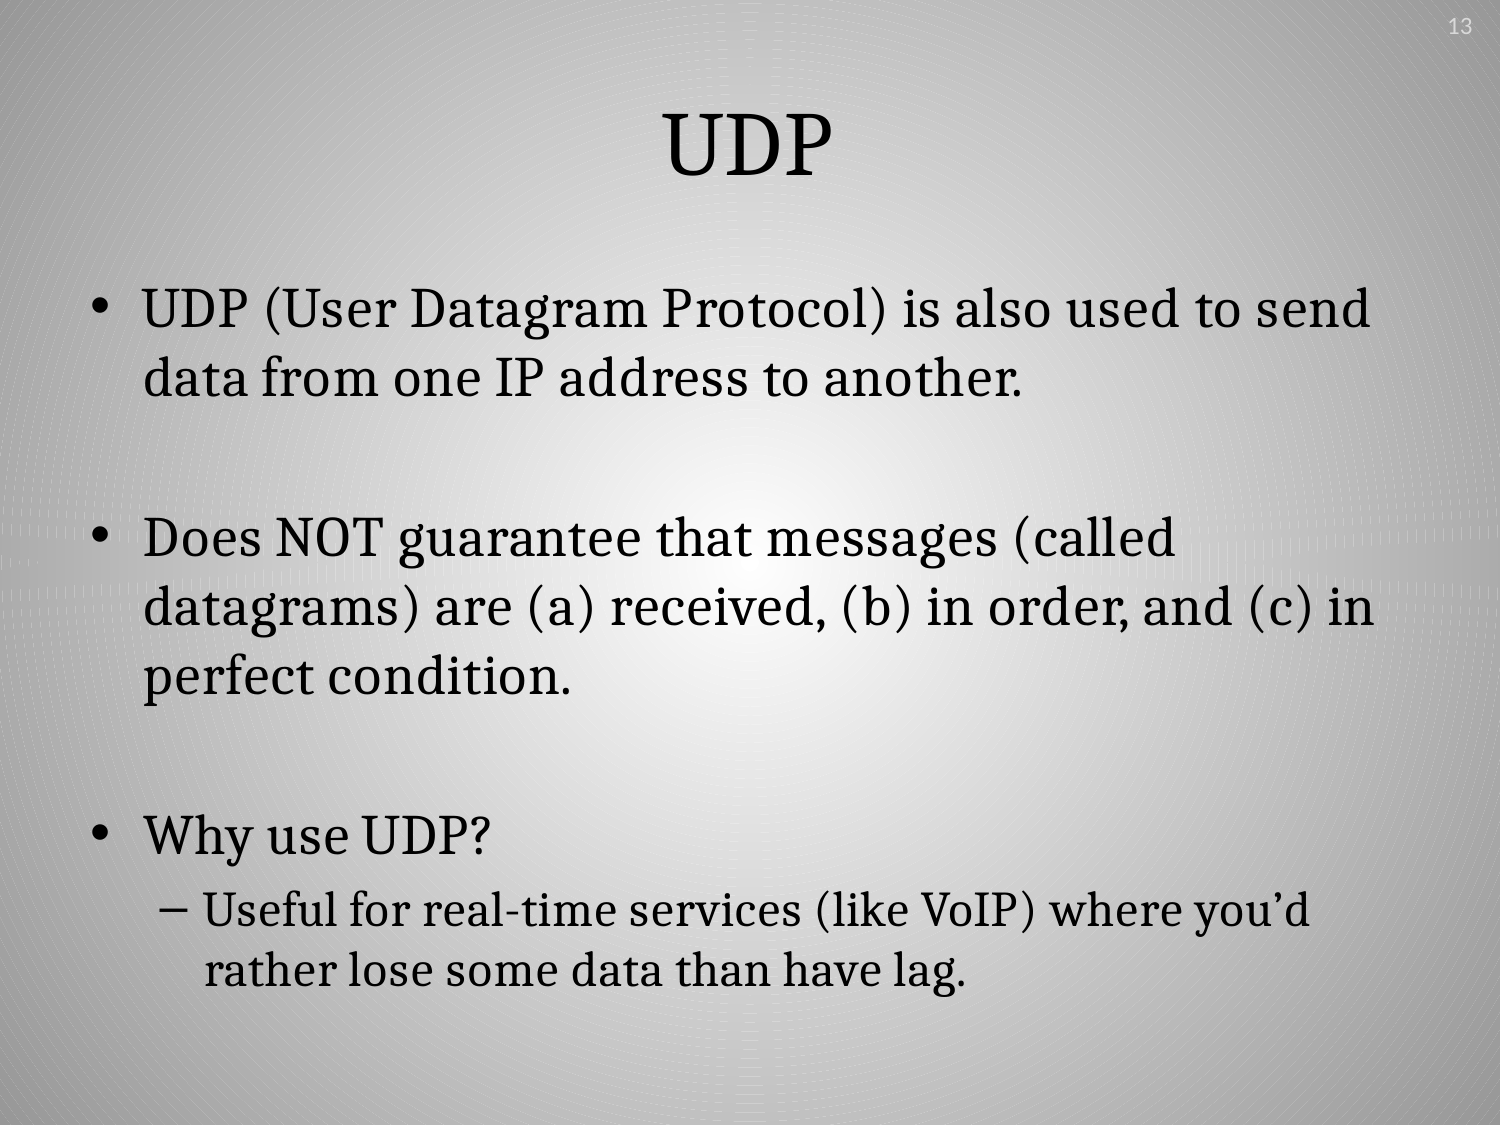

13
# UDP
UDP (User Datagram Protocol) is also used to send data from one IP address to another.

Does NOT guarantee that messages (called datagrams) are (a) received, (b) in order, and (c) in perfect condition.

Why use UDP?
Useful for real-time services (like VoIP) where you’d rather lose some data than have lag.